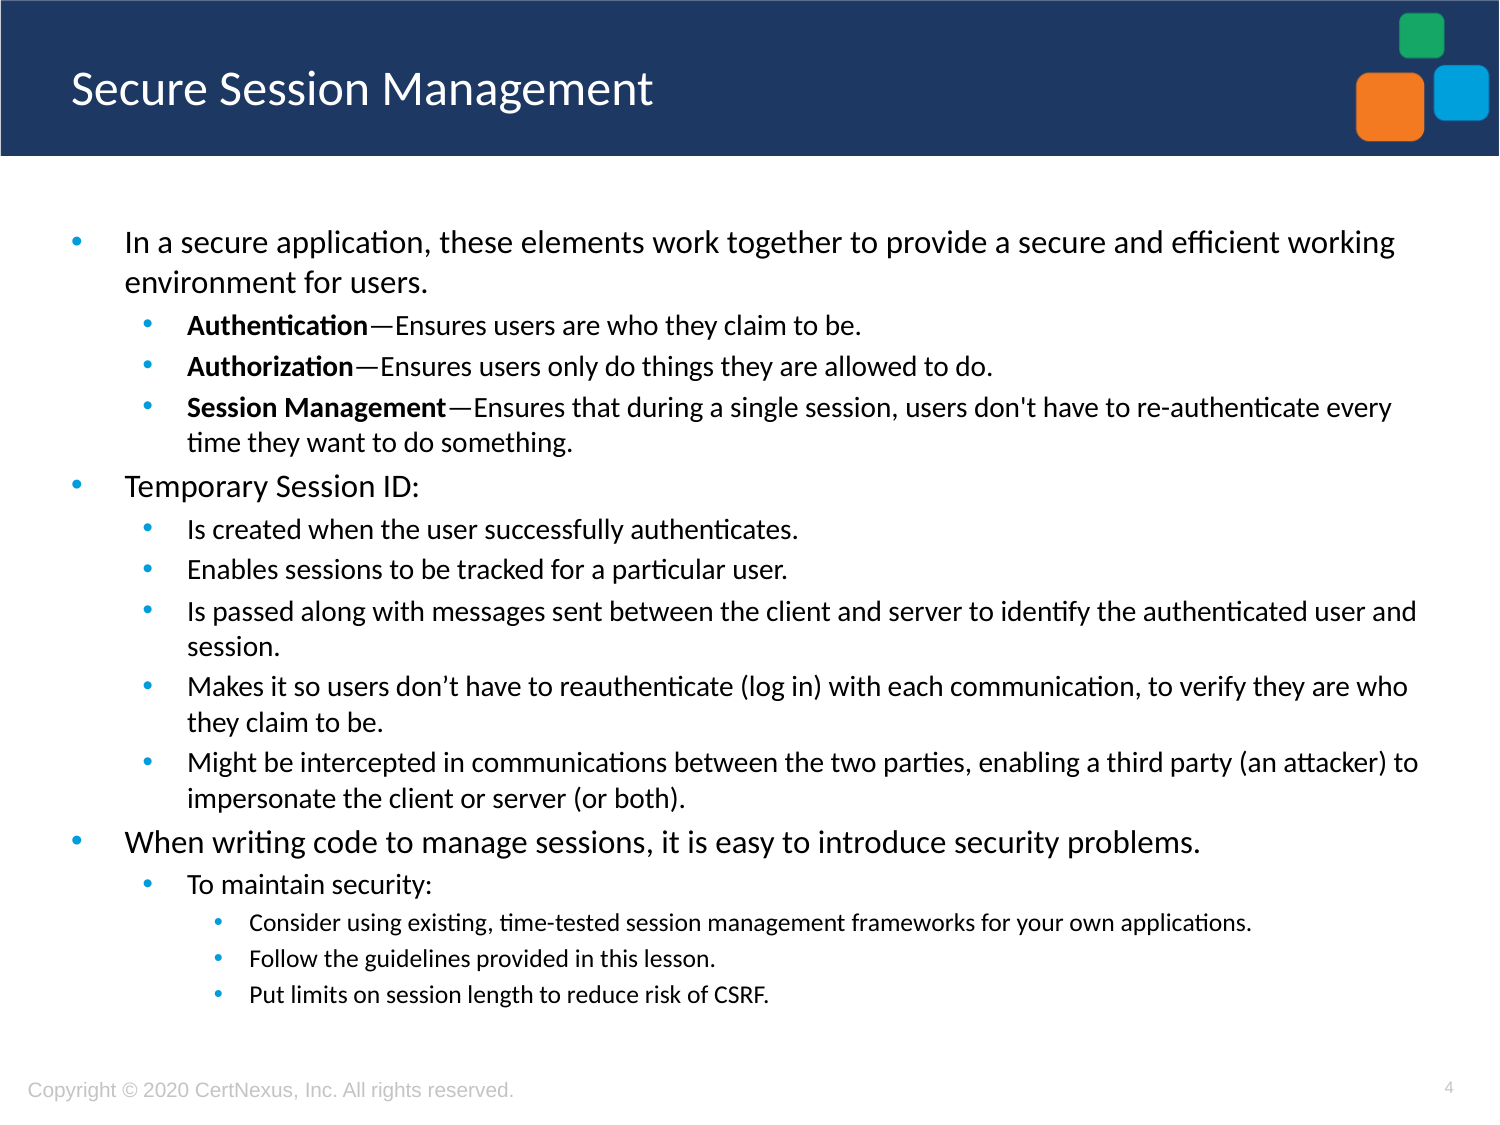

# Secure Session Management
In a secure application, these elements work together to provide a secure and efficient working environment for users.
Authentication—Ensures users are who they claim to be.
Authorization—Ensures users only do things they are allowed to do.
Session Management—Ensures that during a single session, users don't have to re-authenticate every time they want to do something.
Temporary Session ID:
Is created when the user successfully authenticates.
Enables sessions to be tracked for a particular user.
Is passed along with messages sent between the client and server to identify the authenticated user and session.
Makes it so users don’t have to reauthenticate (log in) with each communication, to verify they are who they claim to be.
Might be intercepted in communications between the two parties, enabling a third party (an attacker) to impersonate the client or server (or both).
When writing code to manage sessions, it is easy to introduce security problems.
To maintain security:
Consider using existing, time-tested session management frameworks for your own applications.
Follow the guidelines provided in this lesson.
Put limits on session length to reduce risk of CSRF.
4